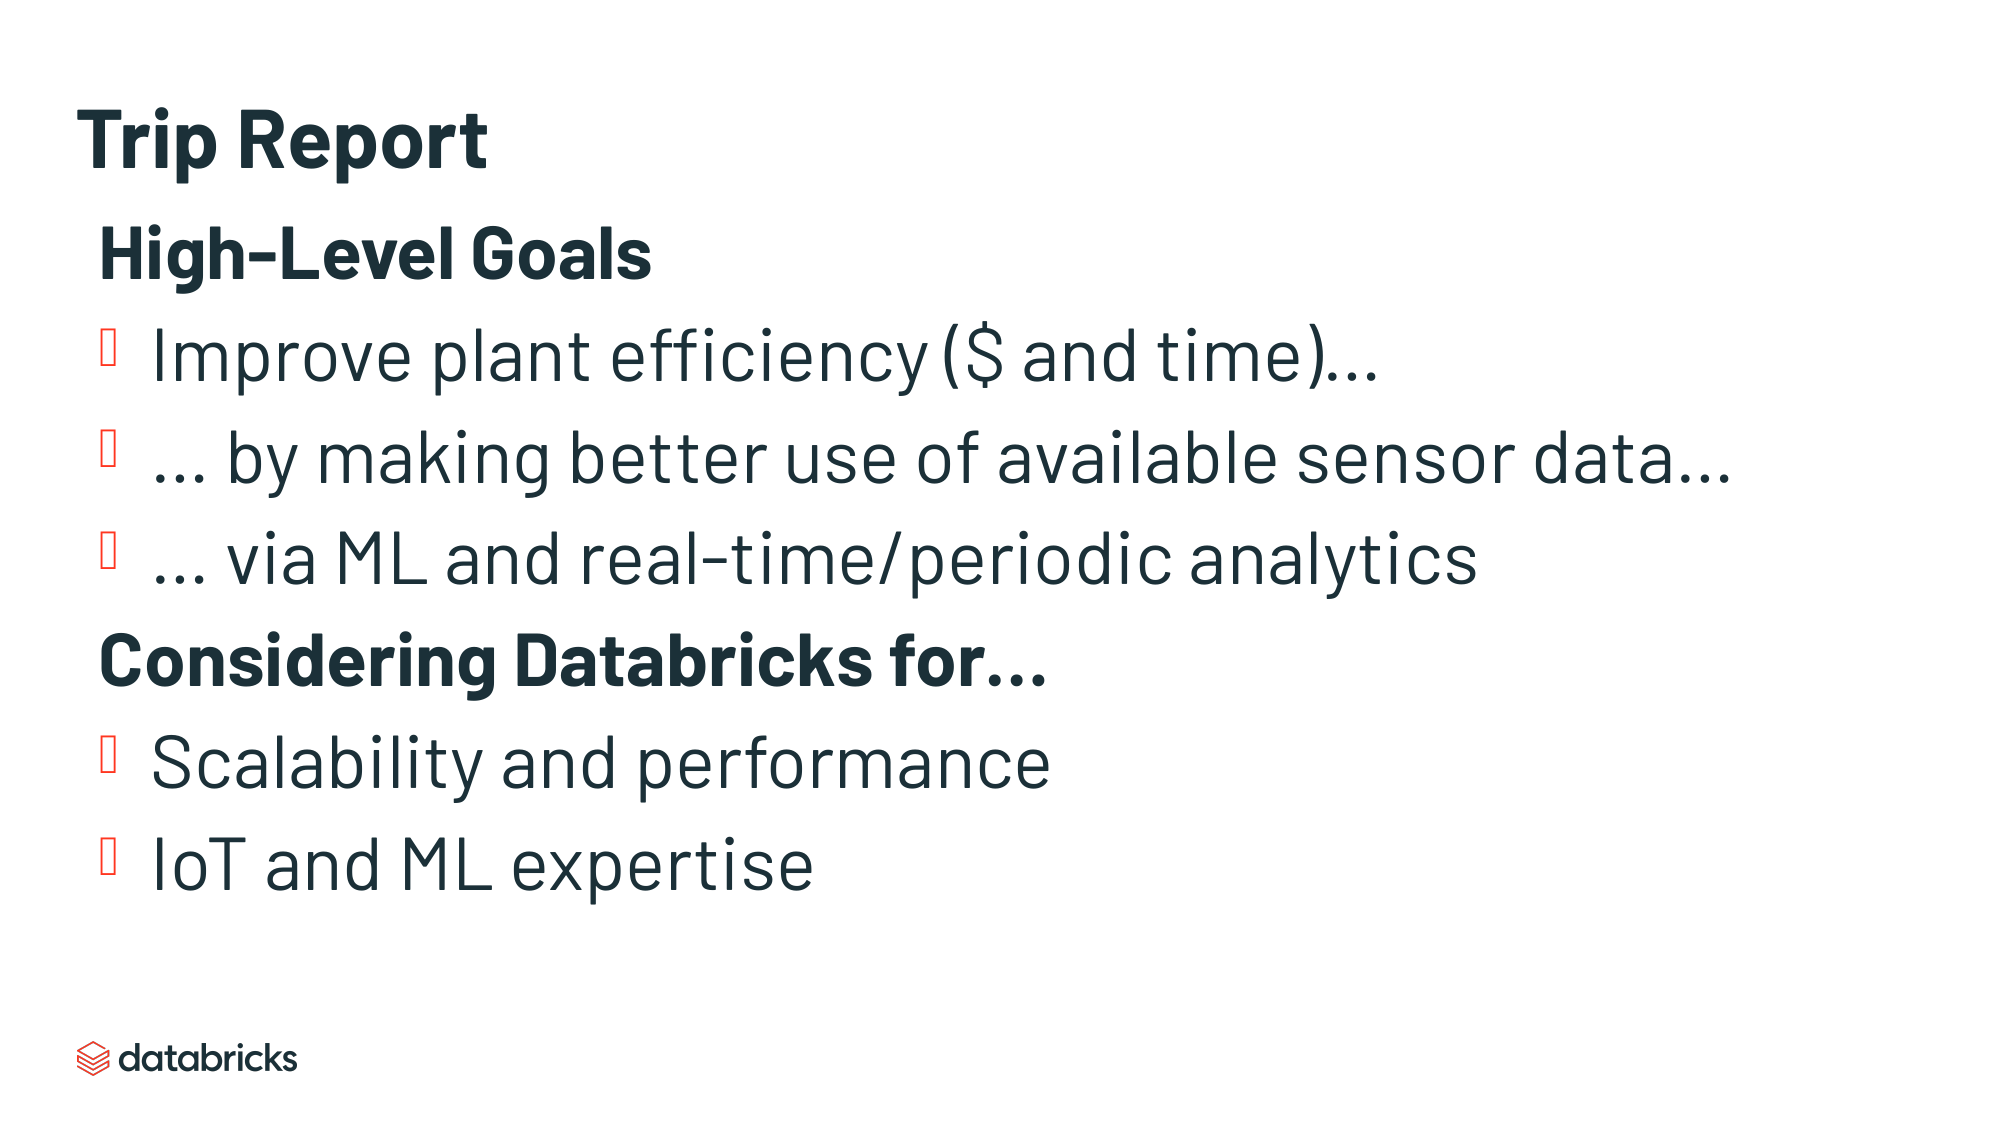

# Trip Report
High-Level Goals
Improve plant efficiency ($ and time)…
… by making better use of available sensor data…
… via ML and real-time/periodic analytics
Considering Databricks for…
Scalability and performance
IoT and ML expertise